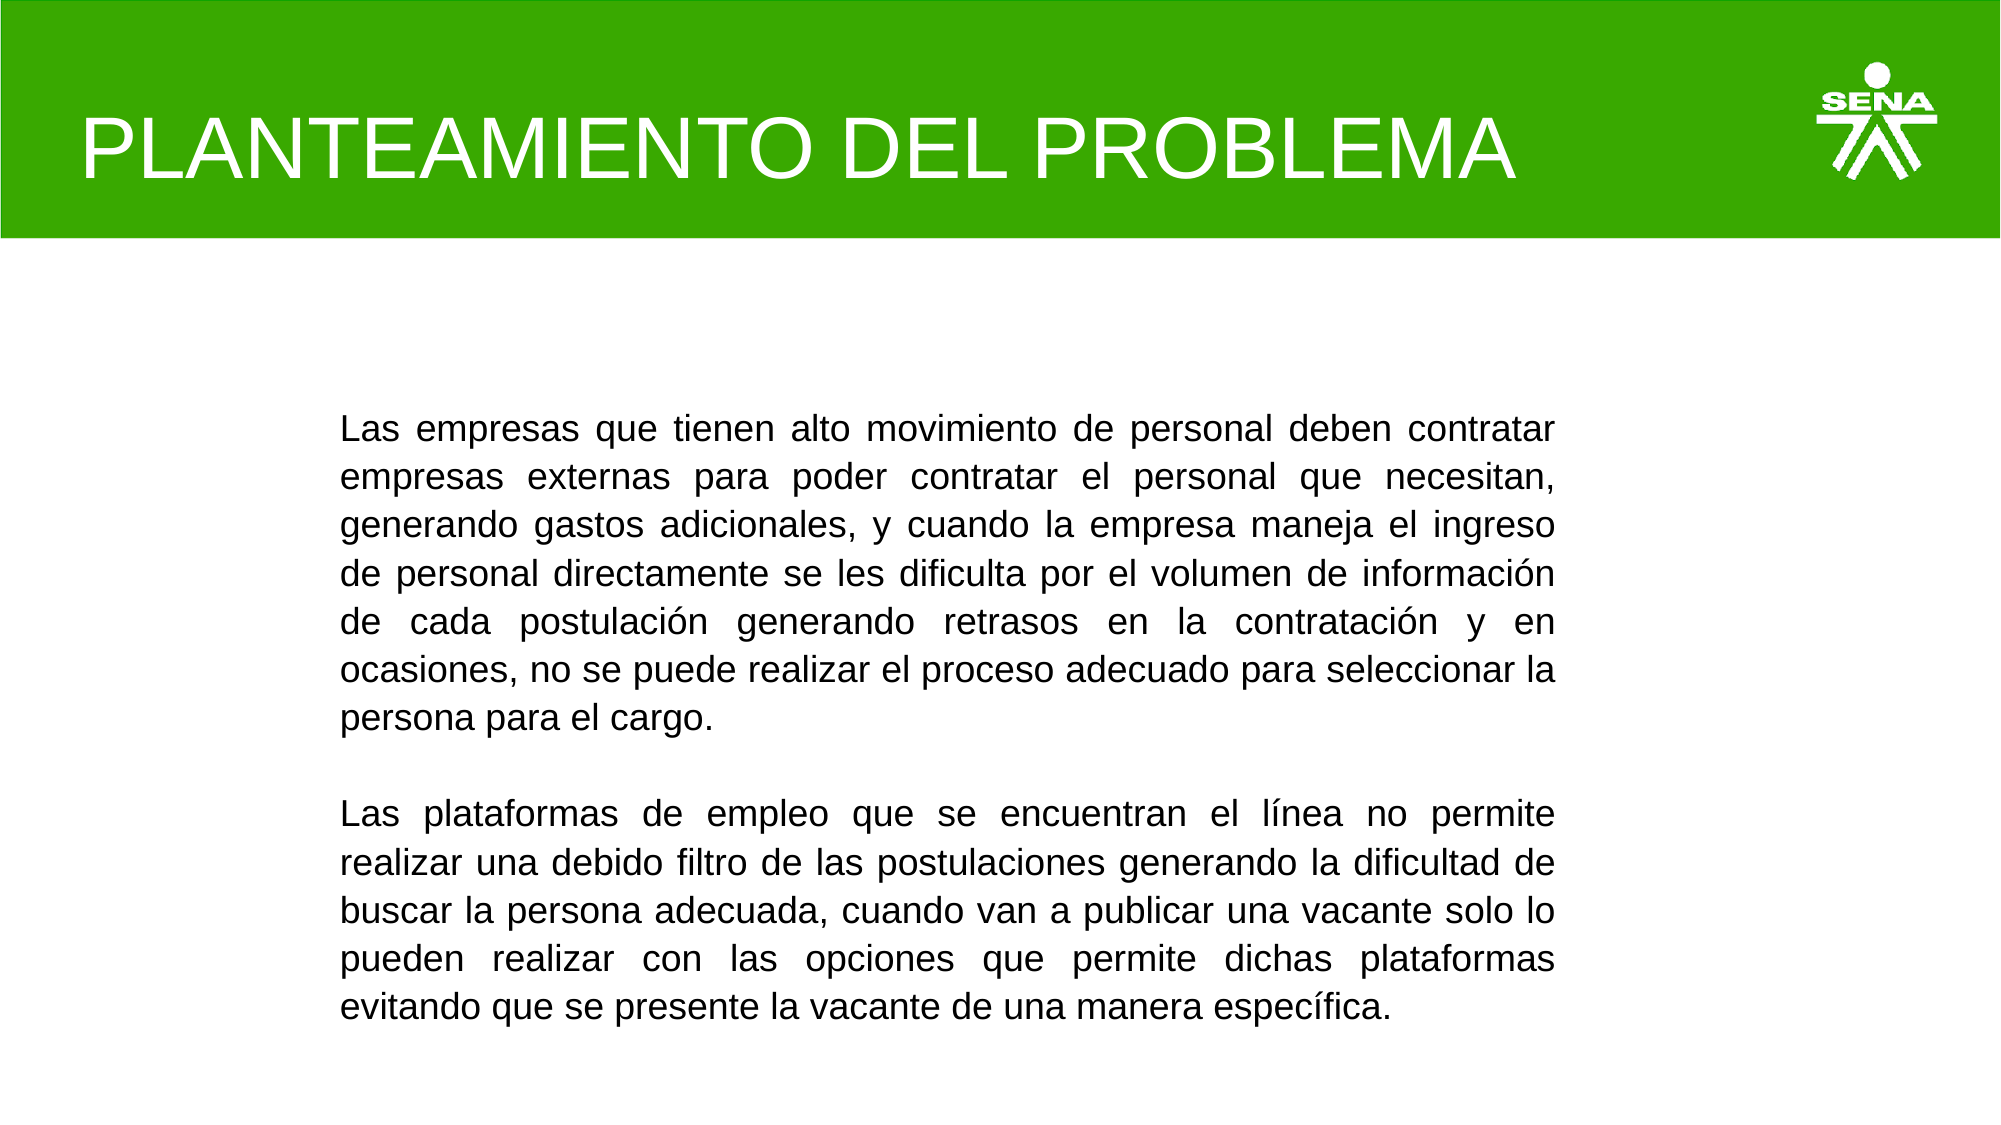

# PLANTEAMIENTO DEL PROBLEMA
Las empresas que tienen alto movimiento de personal deben contratar empresas externas para poder contratar el personal que necesitan, generando gastos adicionales, y cuando la empresa maneja el ingreso de personal directamente se les dificulta por el volumen de información de cada postulación generando retrasos en la contratación y en ocasiones, no se puede realizar el proceso adecuado para seleccionar la persona para el cargo.

Las plataformas de empleo que se encuentran el línea no permite realizar una debido filtro de las postulaciones generando la dificultad de buscar la persona adecuada, cuando van a publicar una vacante solo lo pueden realizar con las opciones que permite dichas plataformas evitando que se presente la vacante de una manera específica.